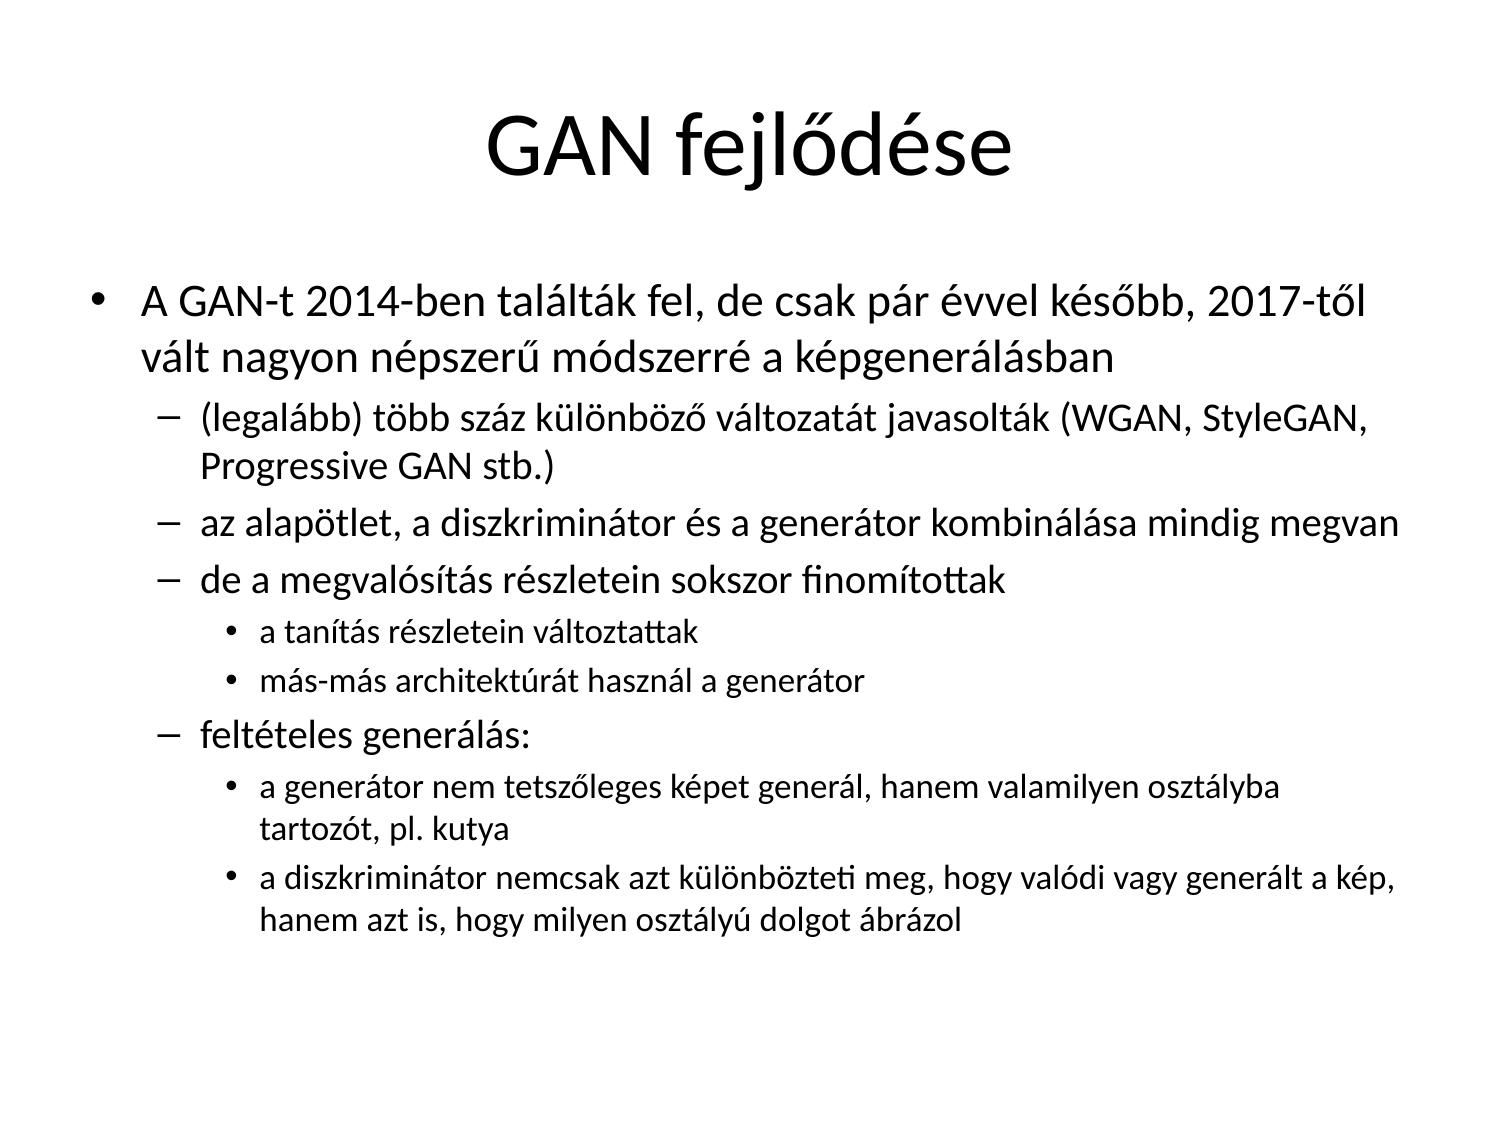

# GAN fejlődése
A GAN-t 2014-ben találták fel, de csak pár évvel később, 2017-től vált nagyon népszerű módszerré a képgenerálásban
(legalább) több száz különböző változatát javasolták (WGAN, StyleGAN, Progressive GAN stb.)
az alapötlet, a diszkriminátor és a generátor kombinálása mindig megvan
de a megvalósítás részletein sokszor finomítottak
a tanítás részletein változtattak
más-más architektúrát használ a generátor
feltételes generálás:
a generátor nem tetszőleges képet generál, hanem valamilyen osztályba tartozót, pl. kutya
a diszkriminátor nemcsak azt különbözteti meg, hogy valódi vagy generált a kép, hanem azt is, hogy milyen osztályú dolgot ábrázol